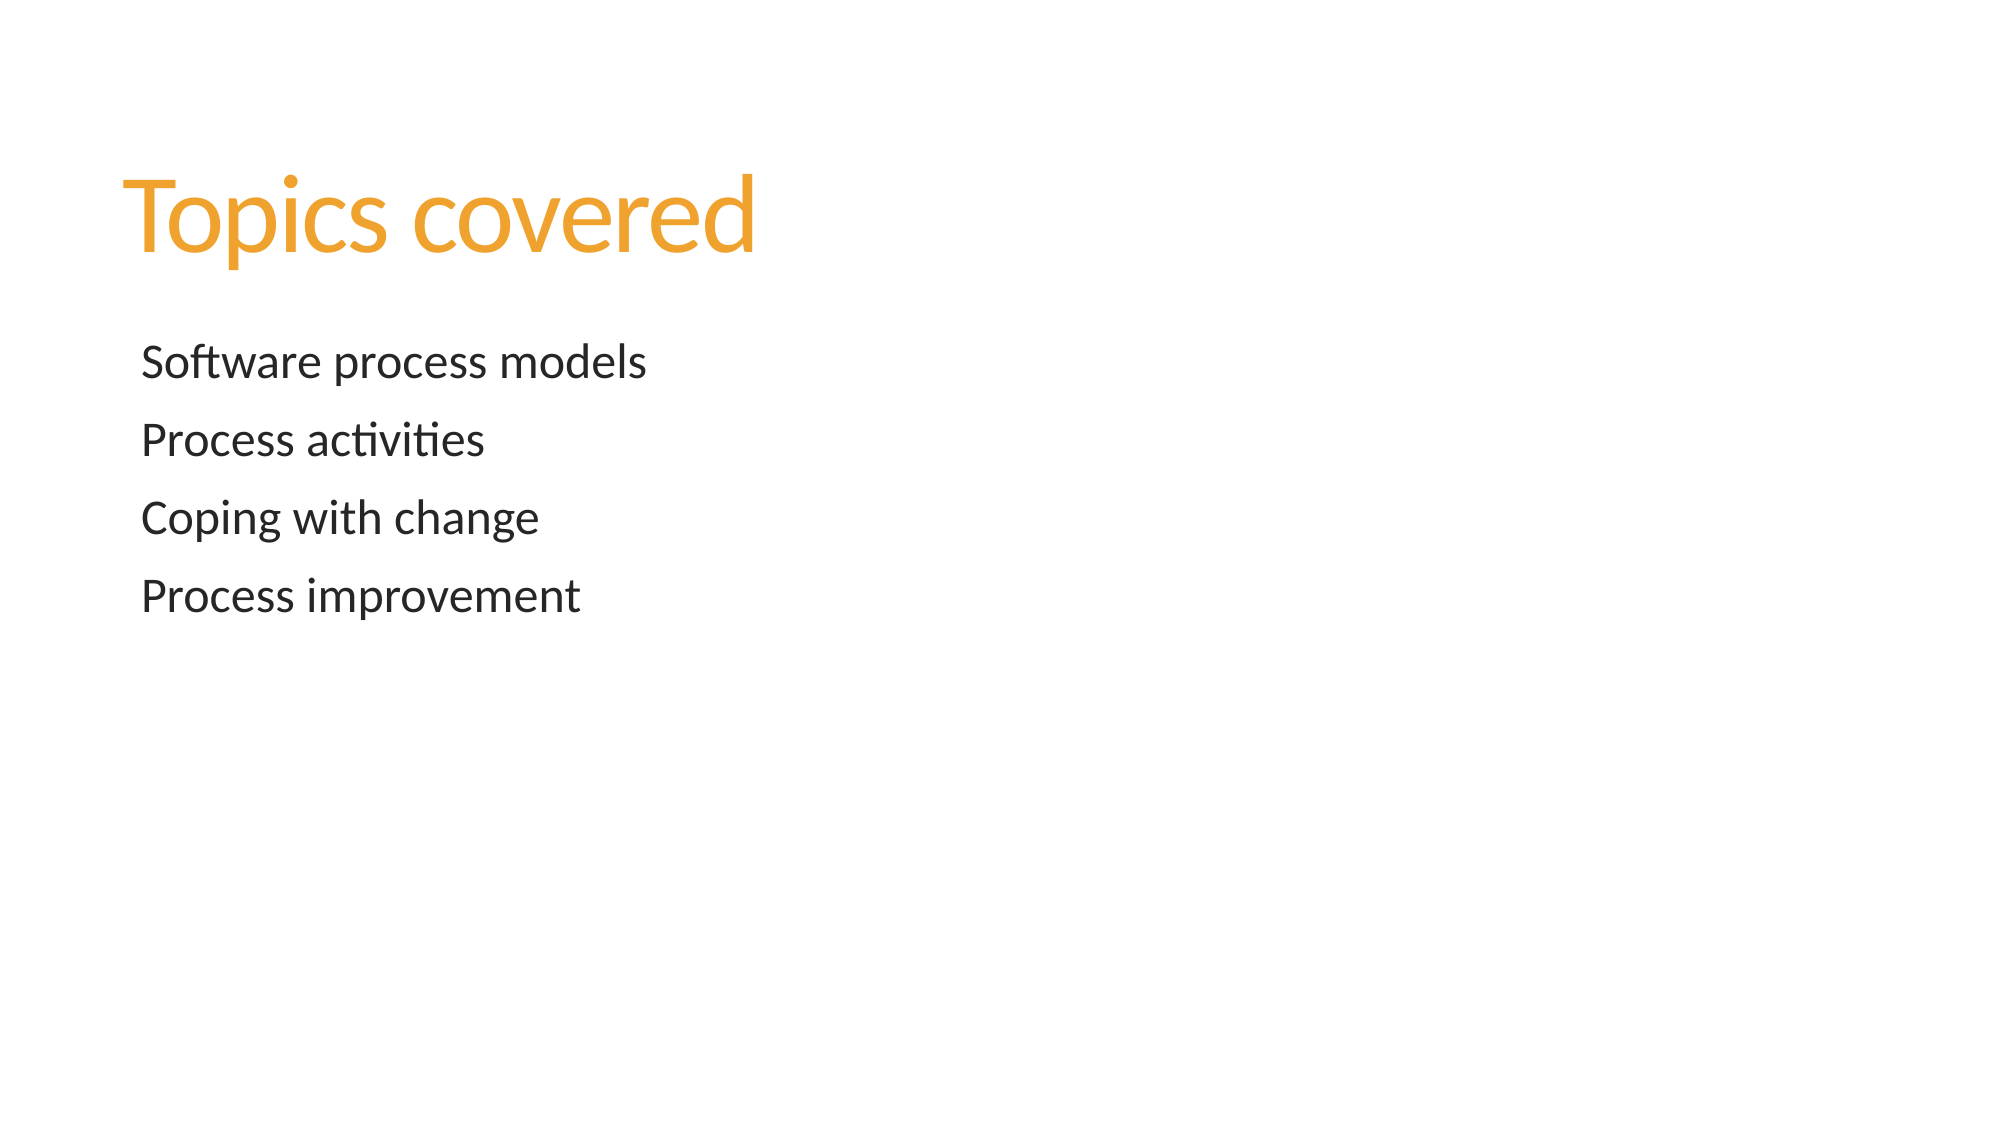

# Topics covered
Software process models
Process activities
Coping with change
Process improvement